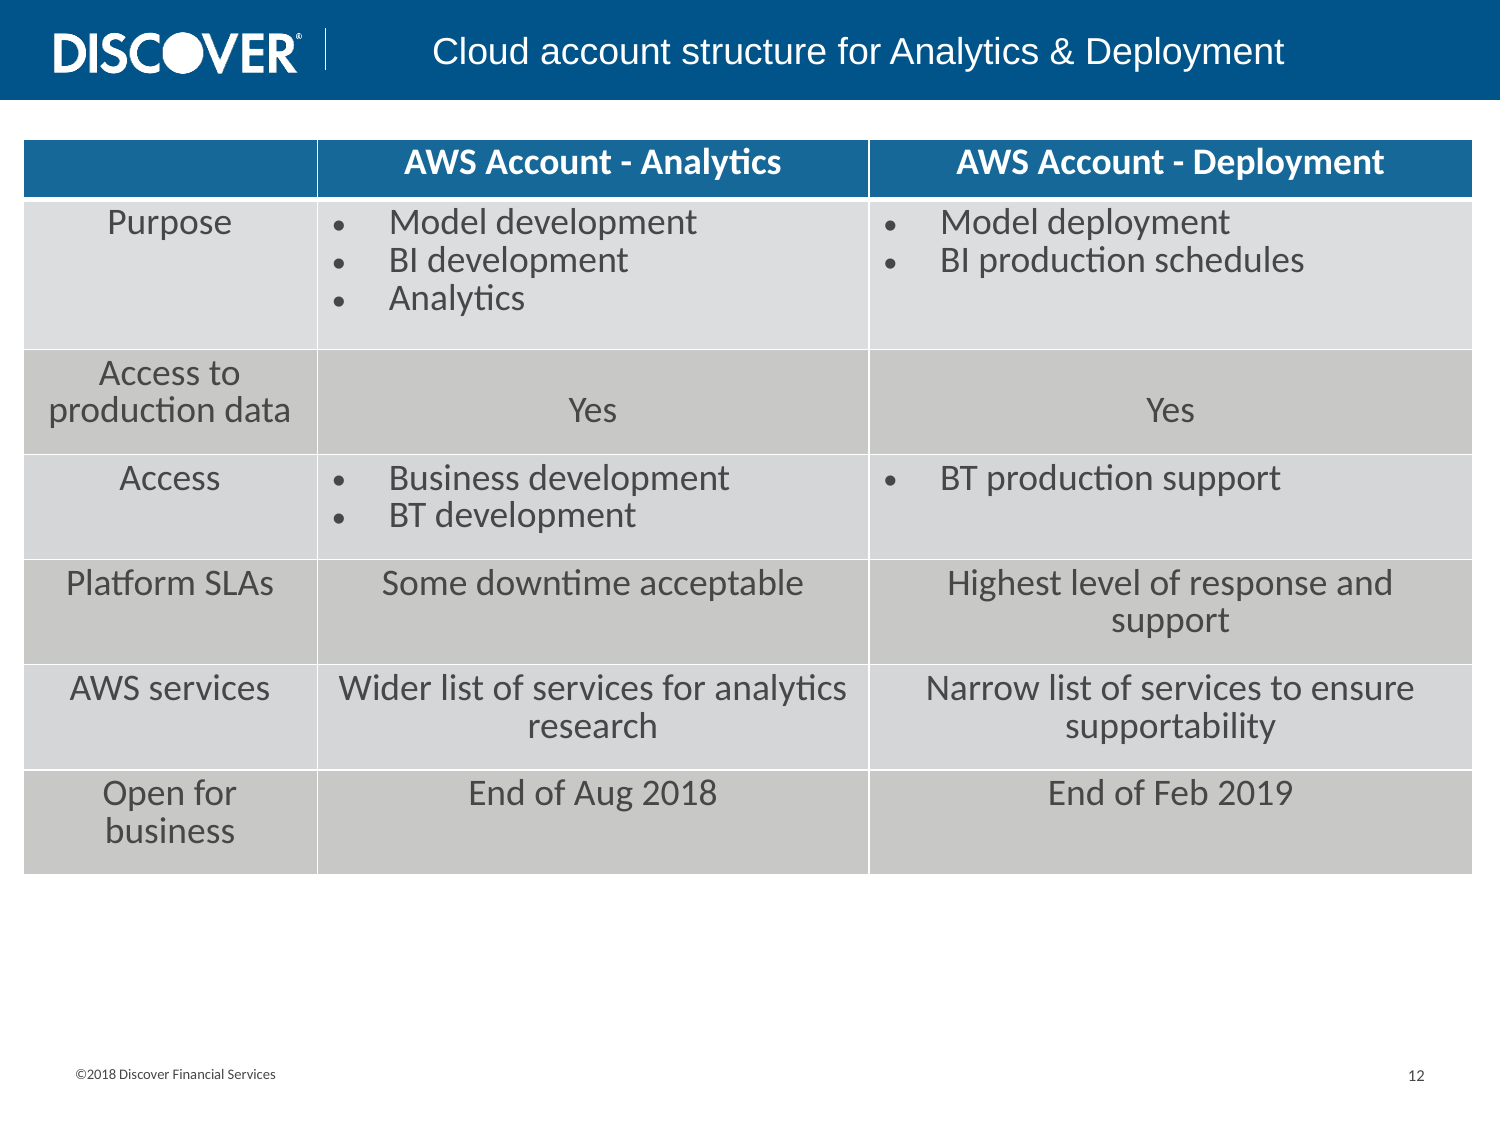

Cloud account structure for Analytics & Deployment
|  | AWS Account - Analytics | AWS Account - Deployment |
| --- | --- | --- |
| Purpose | Model development BI development Analytics | Model deployment BI production schedules |
| Access to production data | Yes | Yes |
| Access | Business development BT development | BT production support |
| Platform SLAs | Some downtime acceptable | Highest level of response and support |
| AWS services | Wider list of services for analytics research | Narrow list of services to ensure supportability |
| Open for business | End of Aug 2018 | End of Feb 2019 |
©2018 Discover Financial Services
12